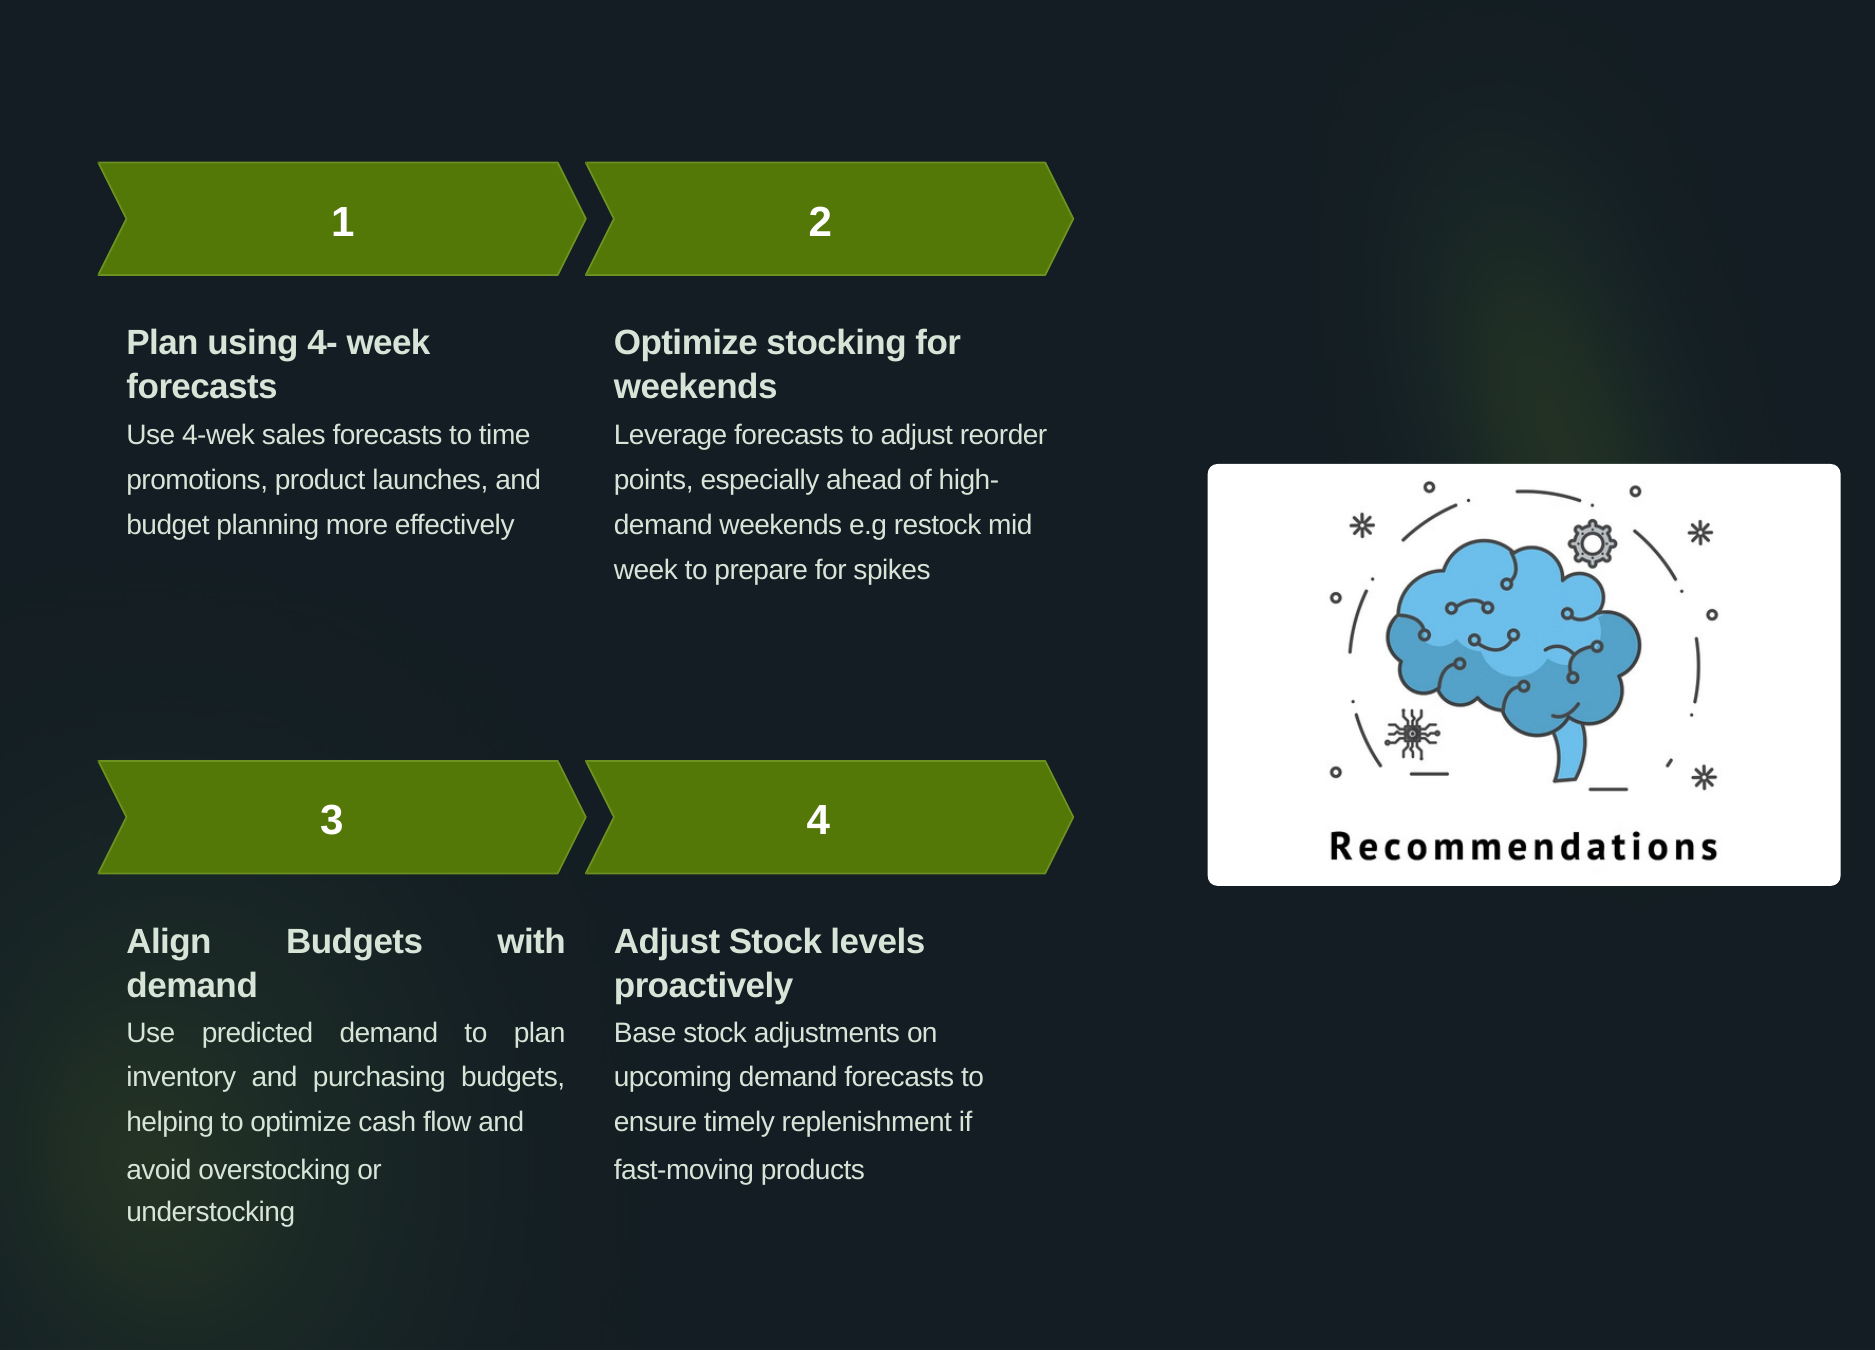

1
2
Plan using 4- week forecasts
Use 4-wek sales forecasts to time promotions, product launches, and budget planning more effectively
Optimize stocking for weekends
Leverage forecasts to adjust reorder points, especially ahead of high-demand weekends e.g restock mid week to prepare for spikes

3
4
Align Budgets with demand
Use predicted demand to plan inventory and purchasing budgets, helping to optimize cash flow and
avoid overstocking or
understocking
Adjust Stock levels proactively
Base stock adjustments on upcoming demand forecasts to ensure timely replenishment if
fast-moving products